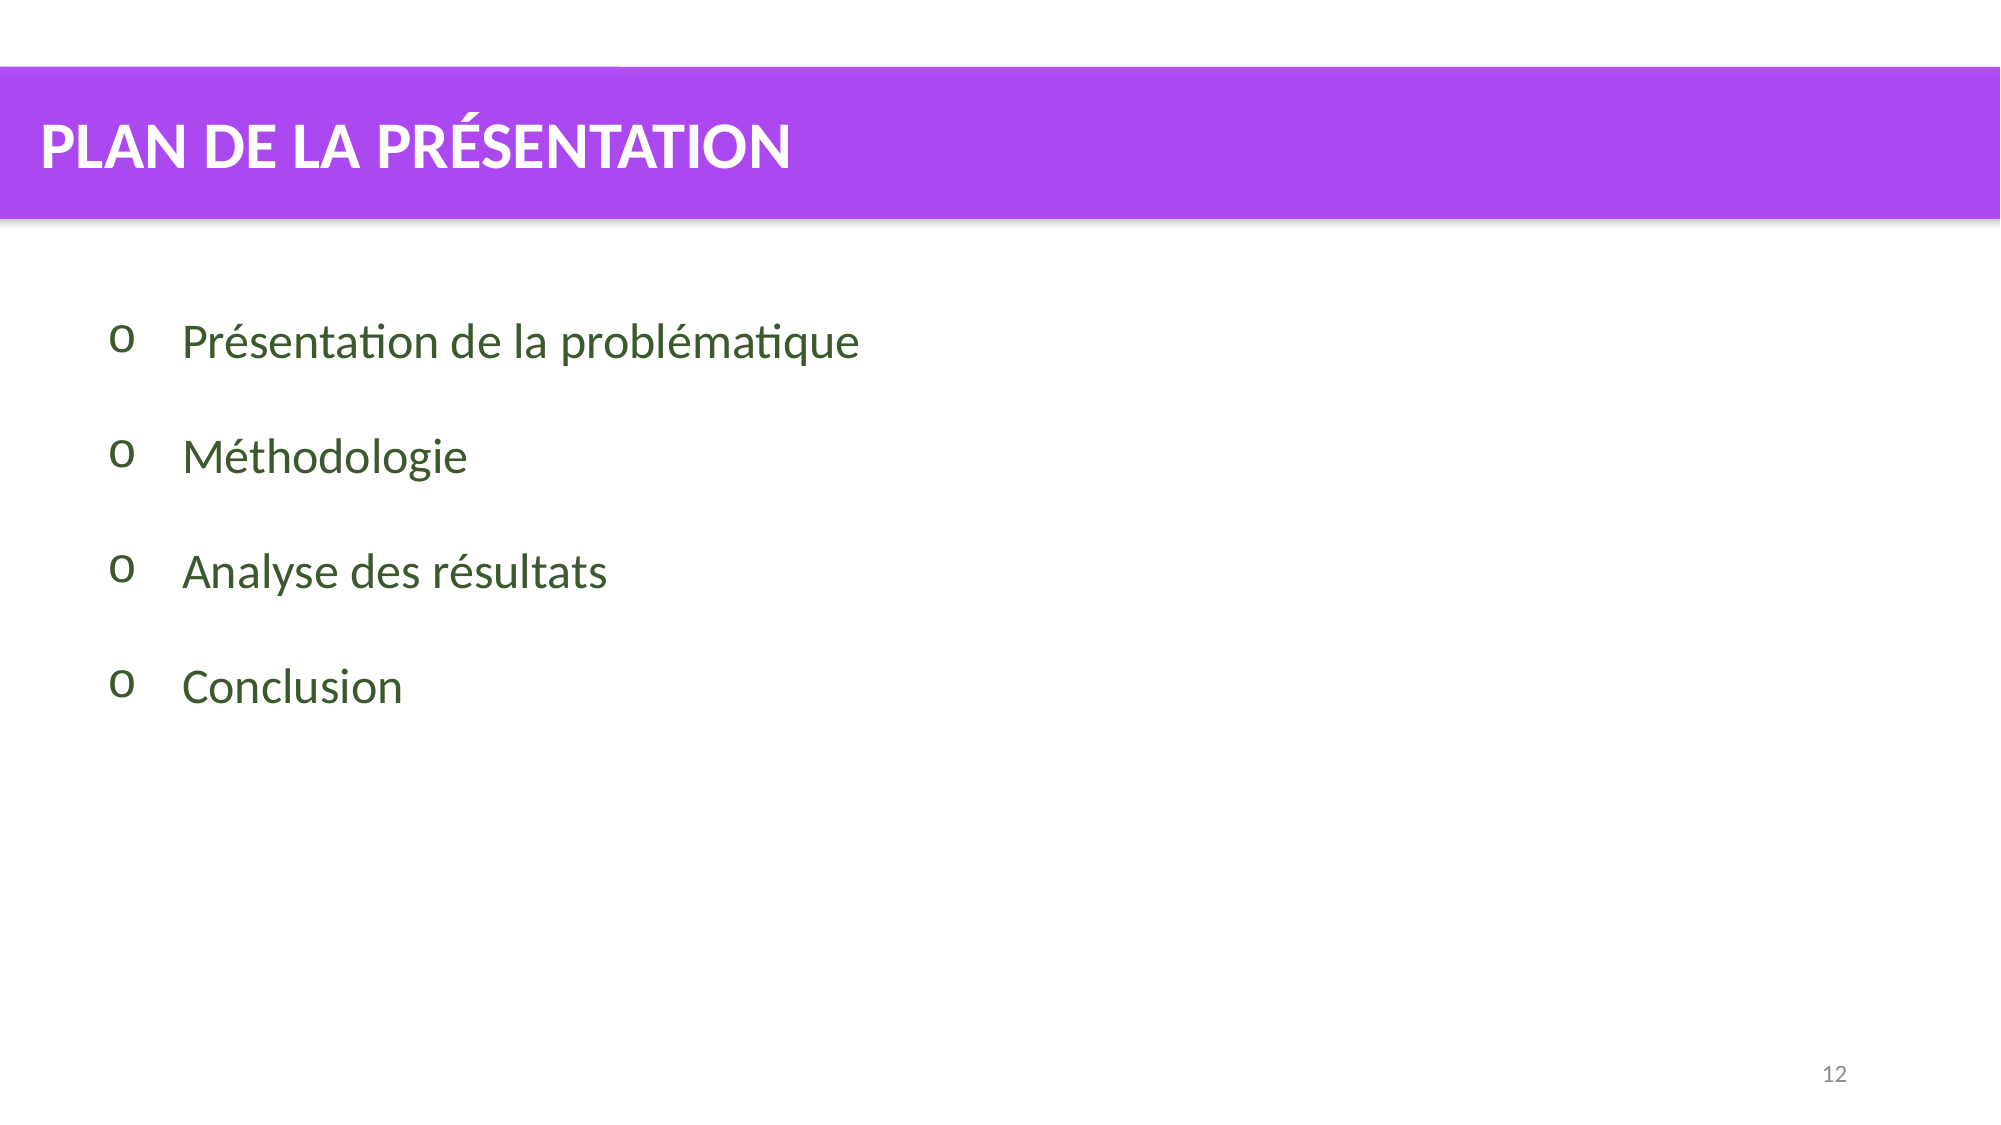

PLAN DE LA PRÉSENTATION
Présentation de la problématique
Méthodologie
Analyse des résultats
Conclusion
12